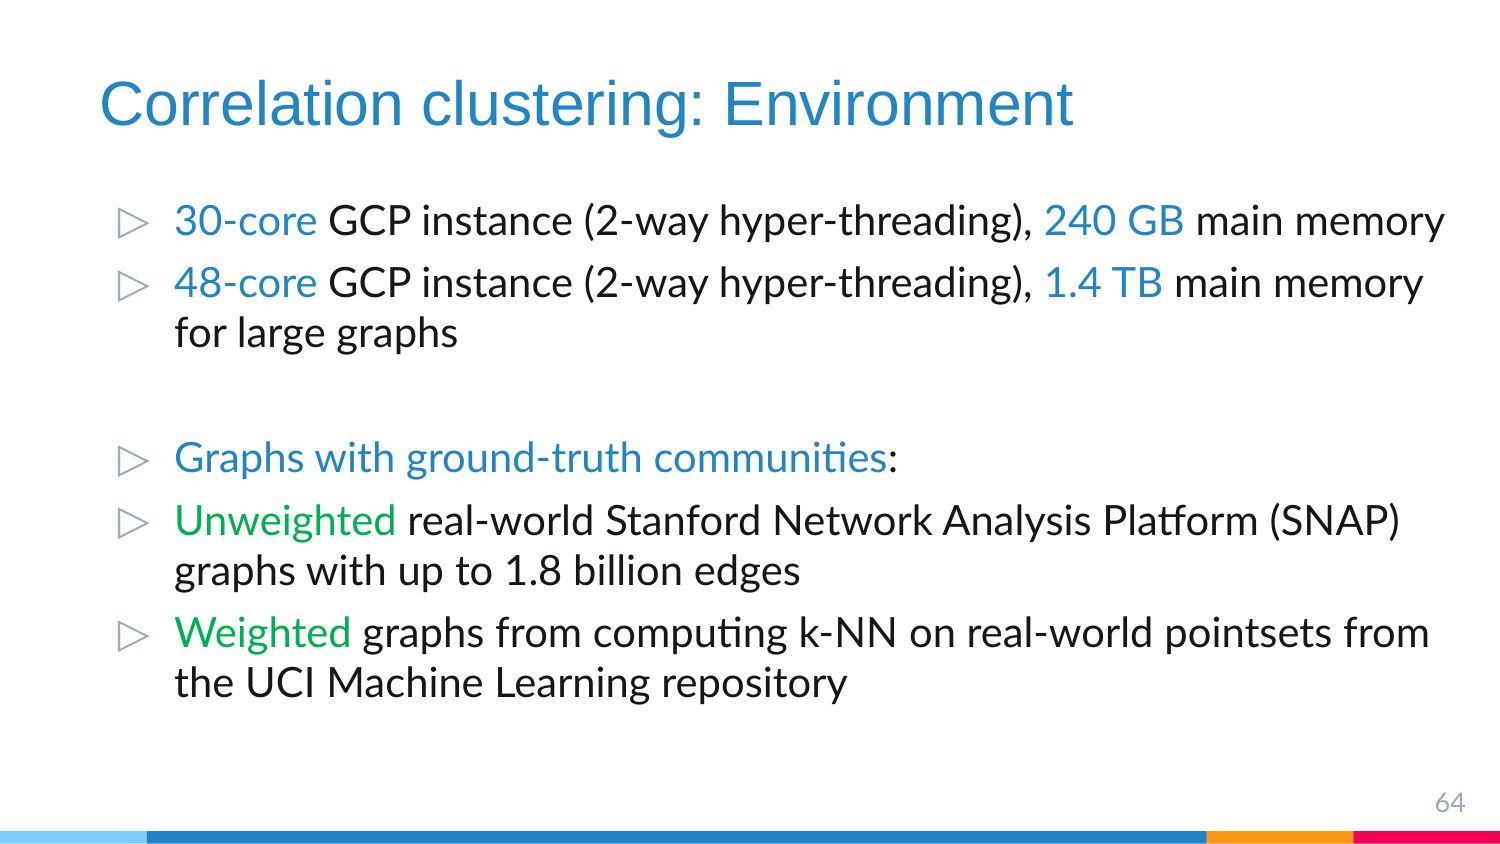

# Correlation clustering: Environment
30-core GCP instance (2-way hyper-threading), 240 GB main memory
48-core GCP instance (2-way hyper-threading), 1.4 TB main memory for large graphs

Graphs with ground-truth communities:
Unweighted real-world Stanford Network Analysis Platform (SNAP) graphs with up to 1.8 billion edges
Weighted graphs from computing k-NN on real-world pointsets from the UCI Machine Learning repository
64